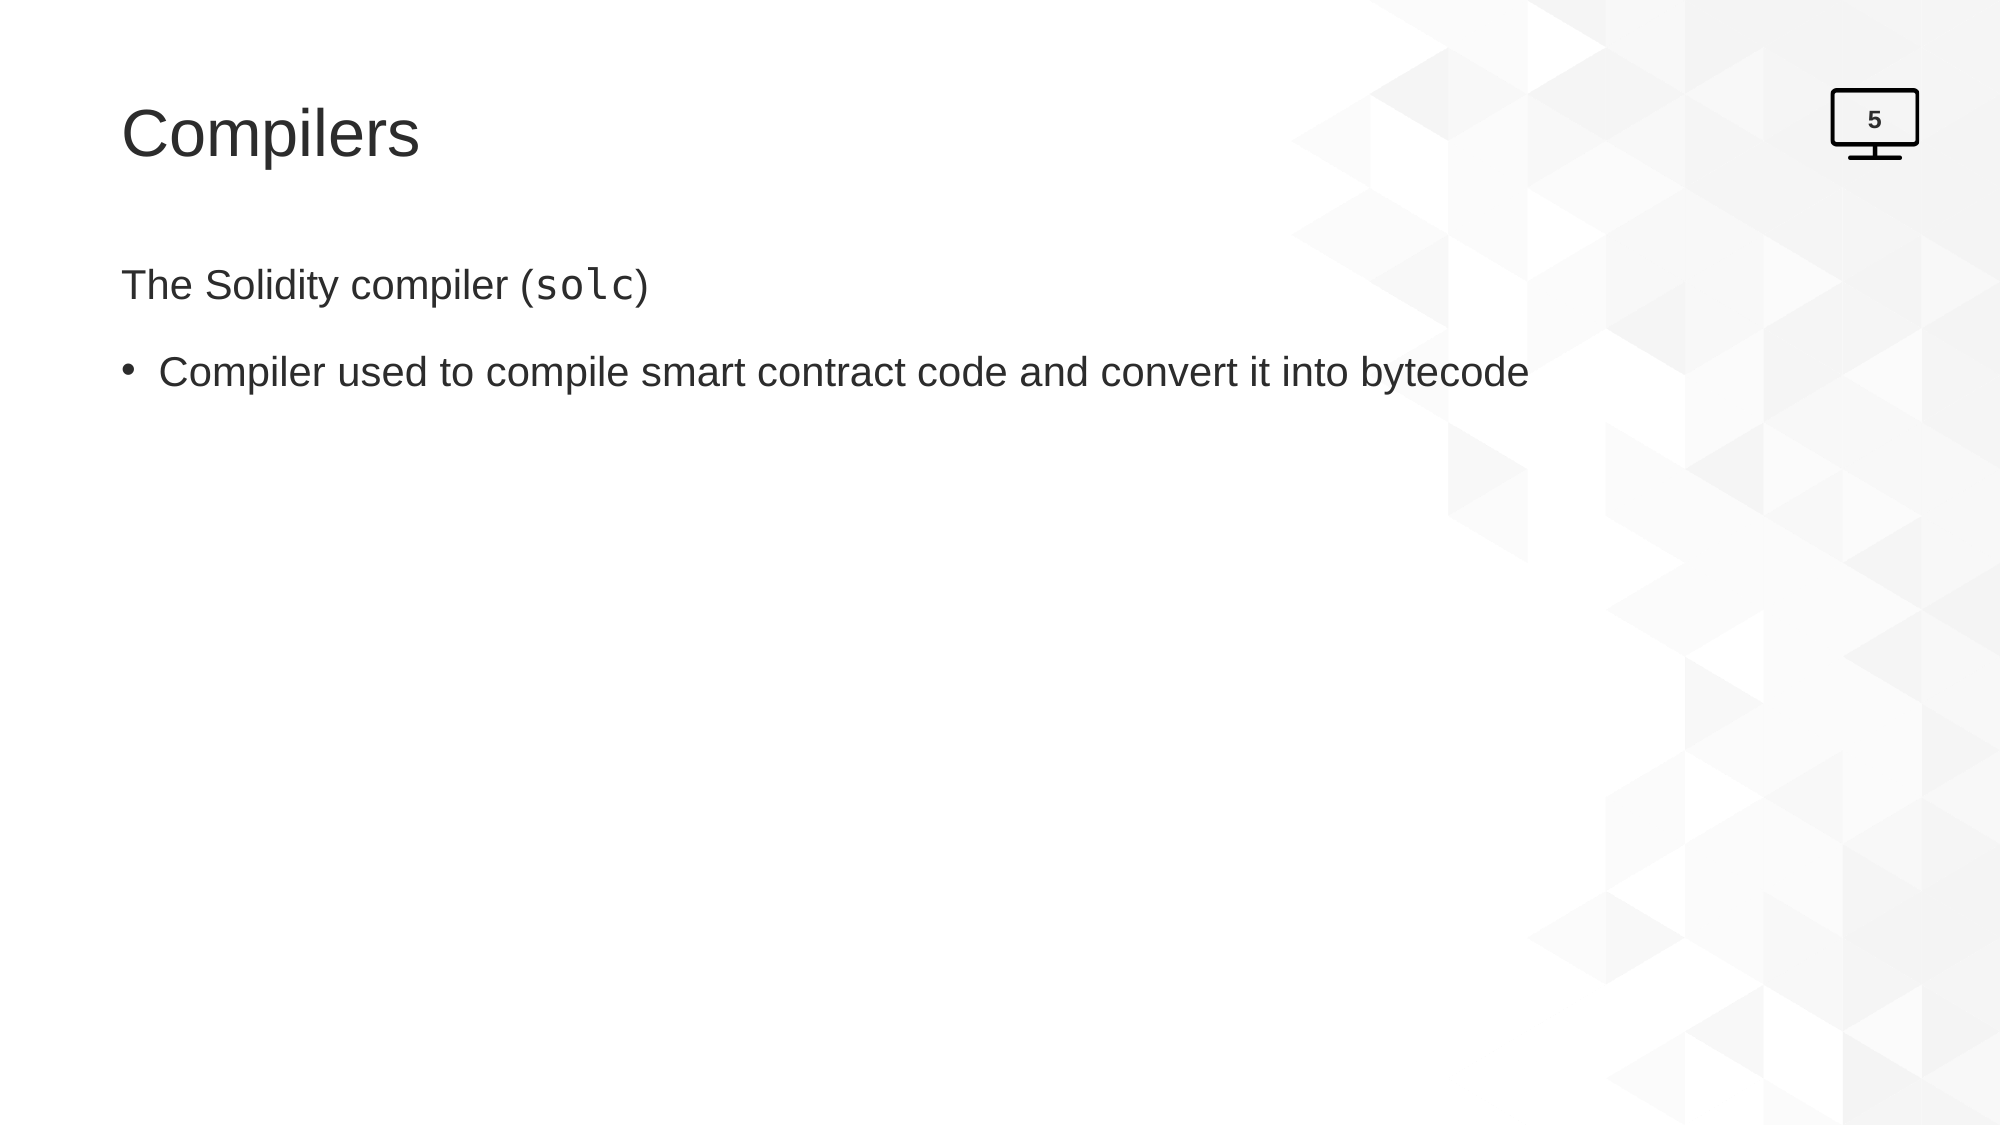

# Compilers
5
The Solidity compiler (solc)
Compiler used to compile smart contract code and convert it into bytecode